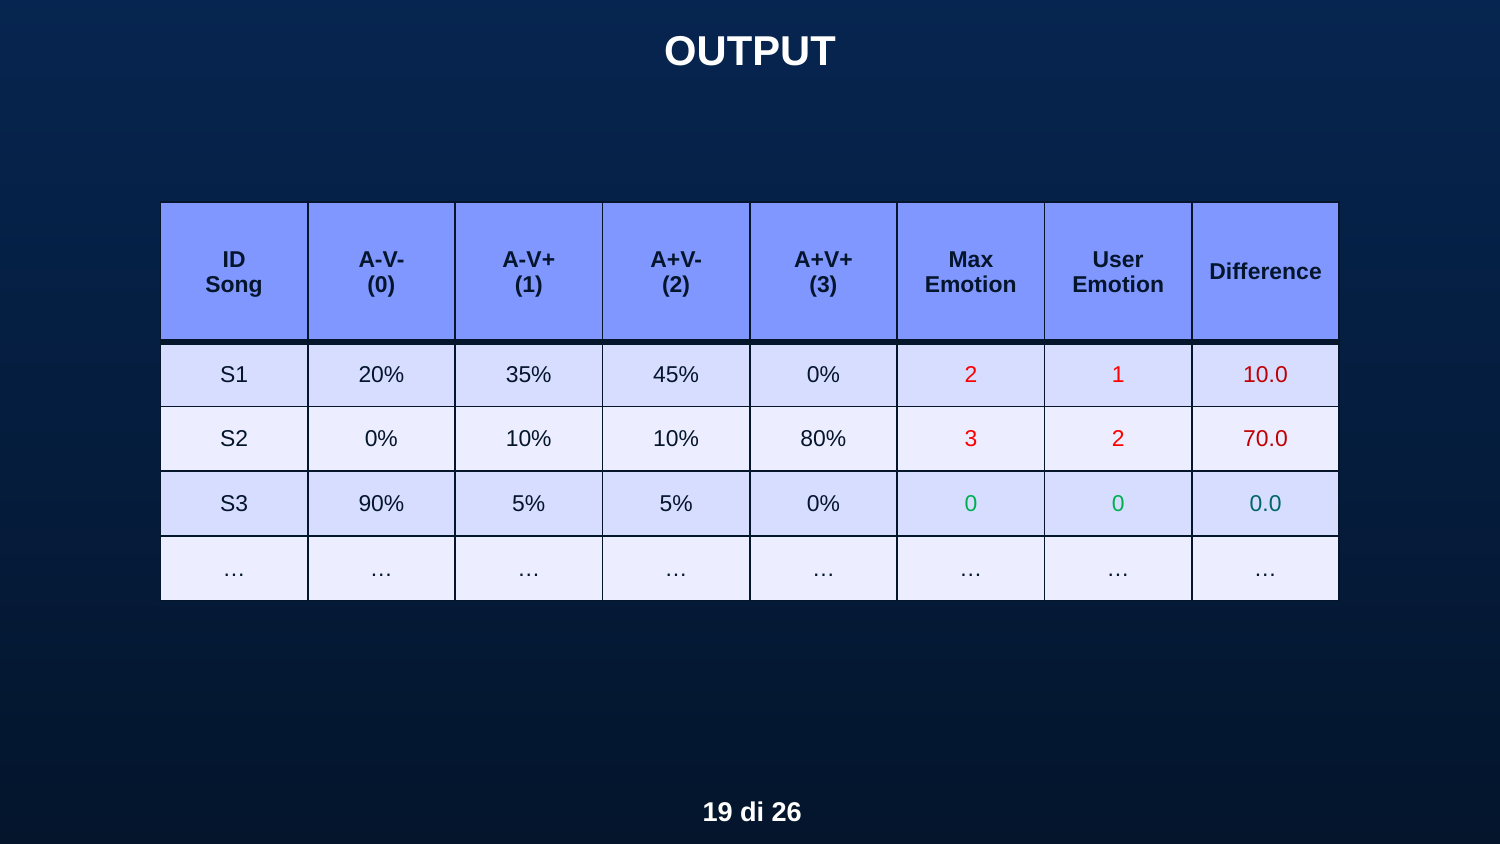

OUTPUT
| ID Song | A-V- (0) | A-V+ (1) | A+V- (2) | A+V+ (3) | Max Emotion | User Emotion | Difference |
| --- | --- | --- | --- | --- | --- | --- | --- |
| S1 | 20% | 35% | 45% | 0% | 2 | 1 | 10.0 |
| S2 | 0% | 10% | 10% | 80% | 3 | 2 | 70.0 |
| S3 | 90% | 5% | 5% | 0% | 0 | 0 | 0.0 |
| … | … | … | … | … | … | … | … |
19 di 26